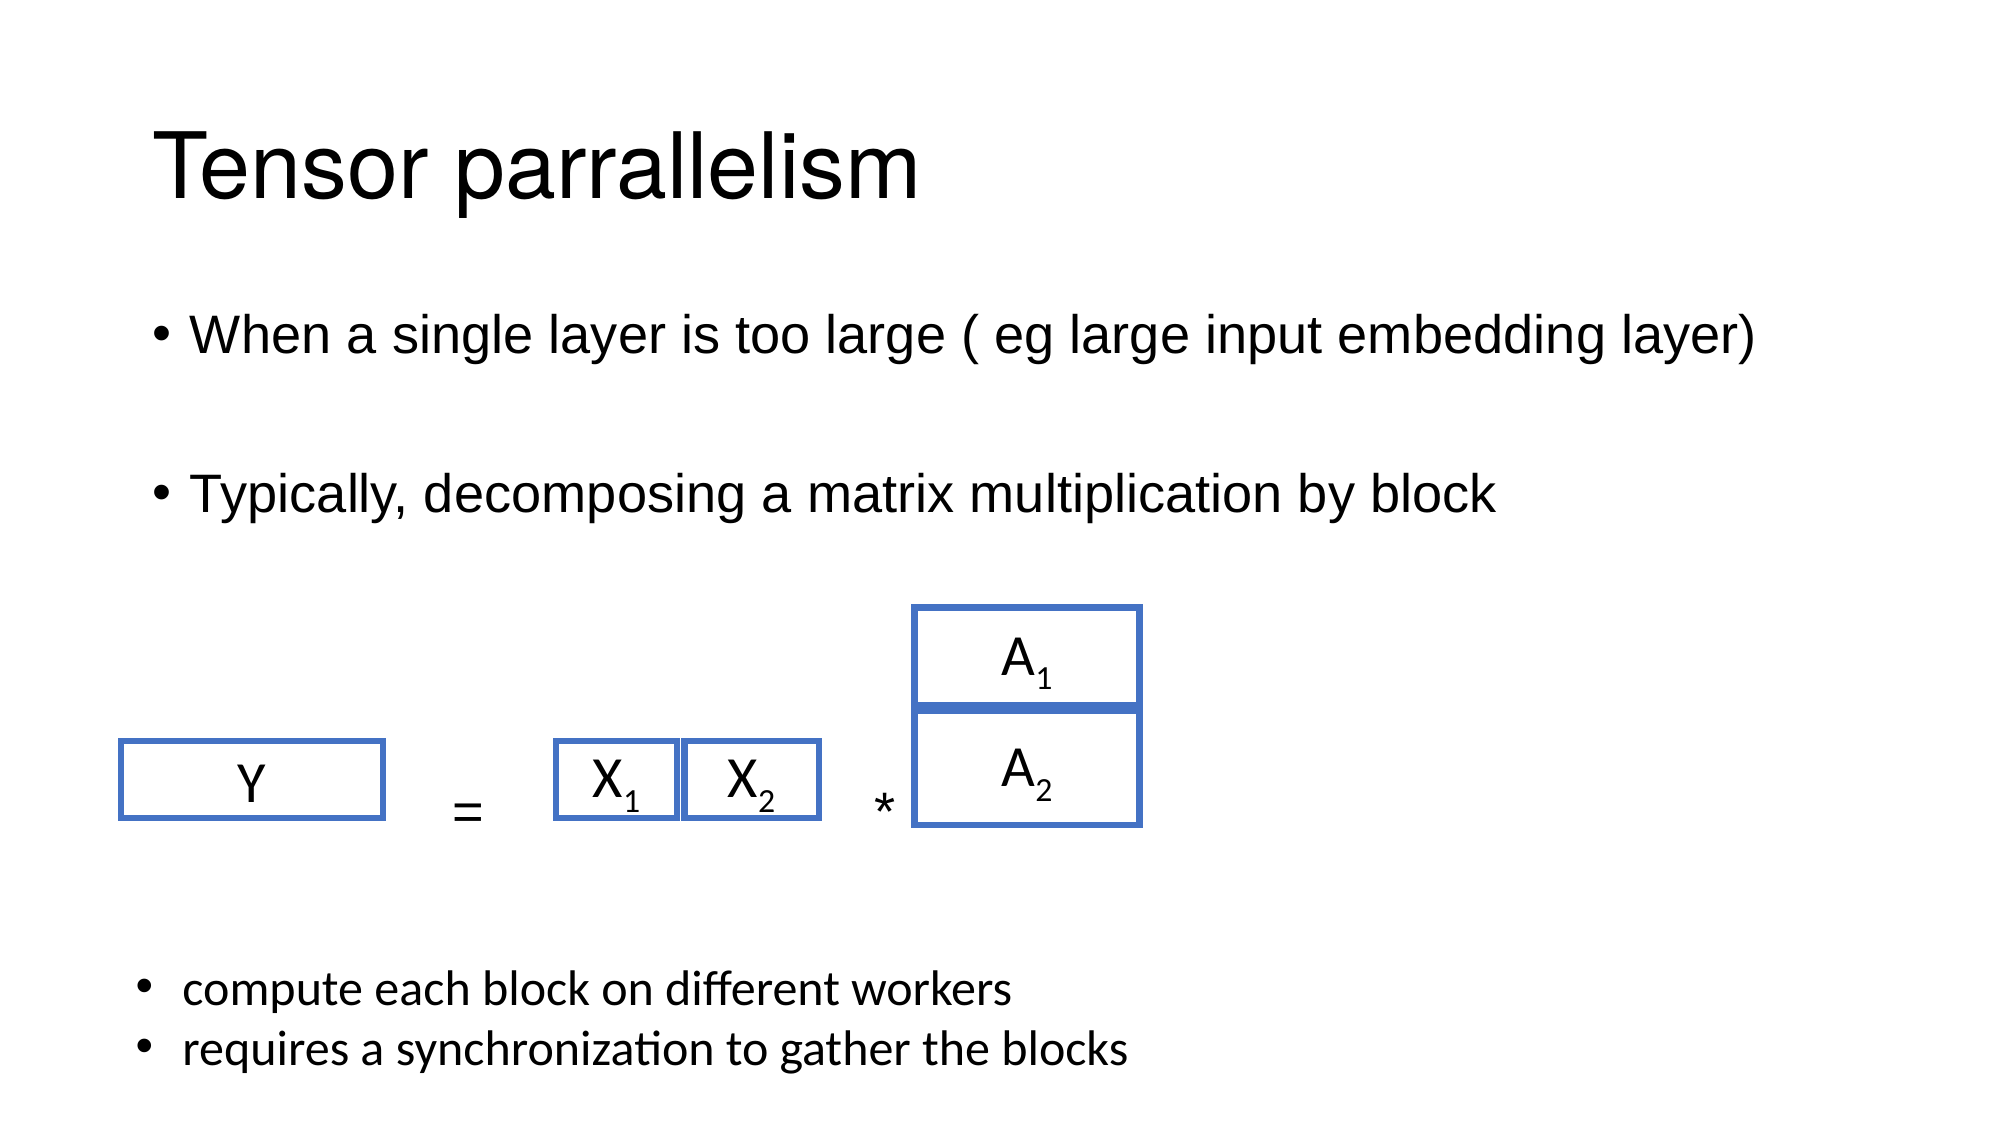

# Tensor parrallelism
When a single layer is too large ( eg large input embedding layer)

Typically, decomposing a matrix multiplication by block

                    =                          *

A1
A2
X1
X2
Y
compute each block on different workers
requires a synchronization to gather the blocks